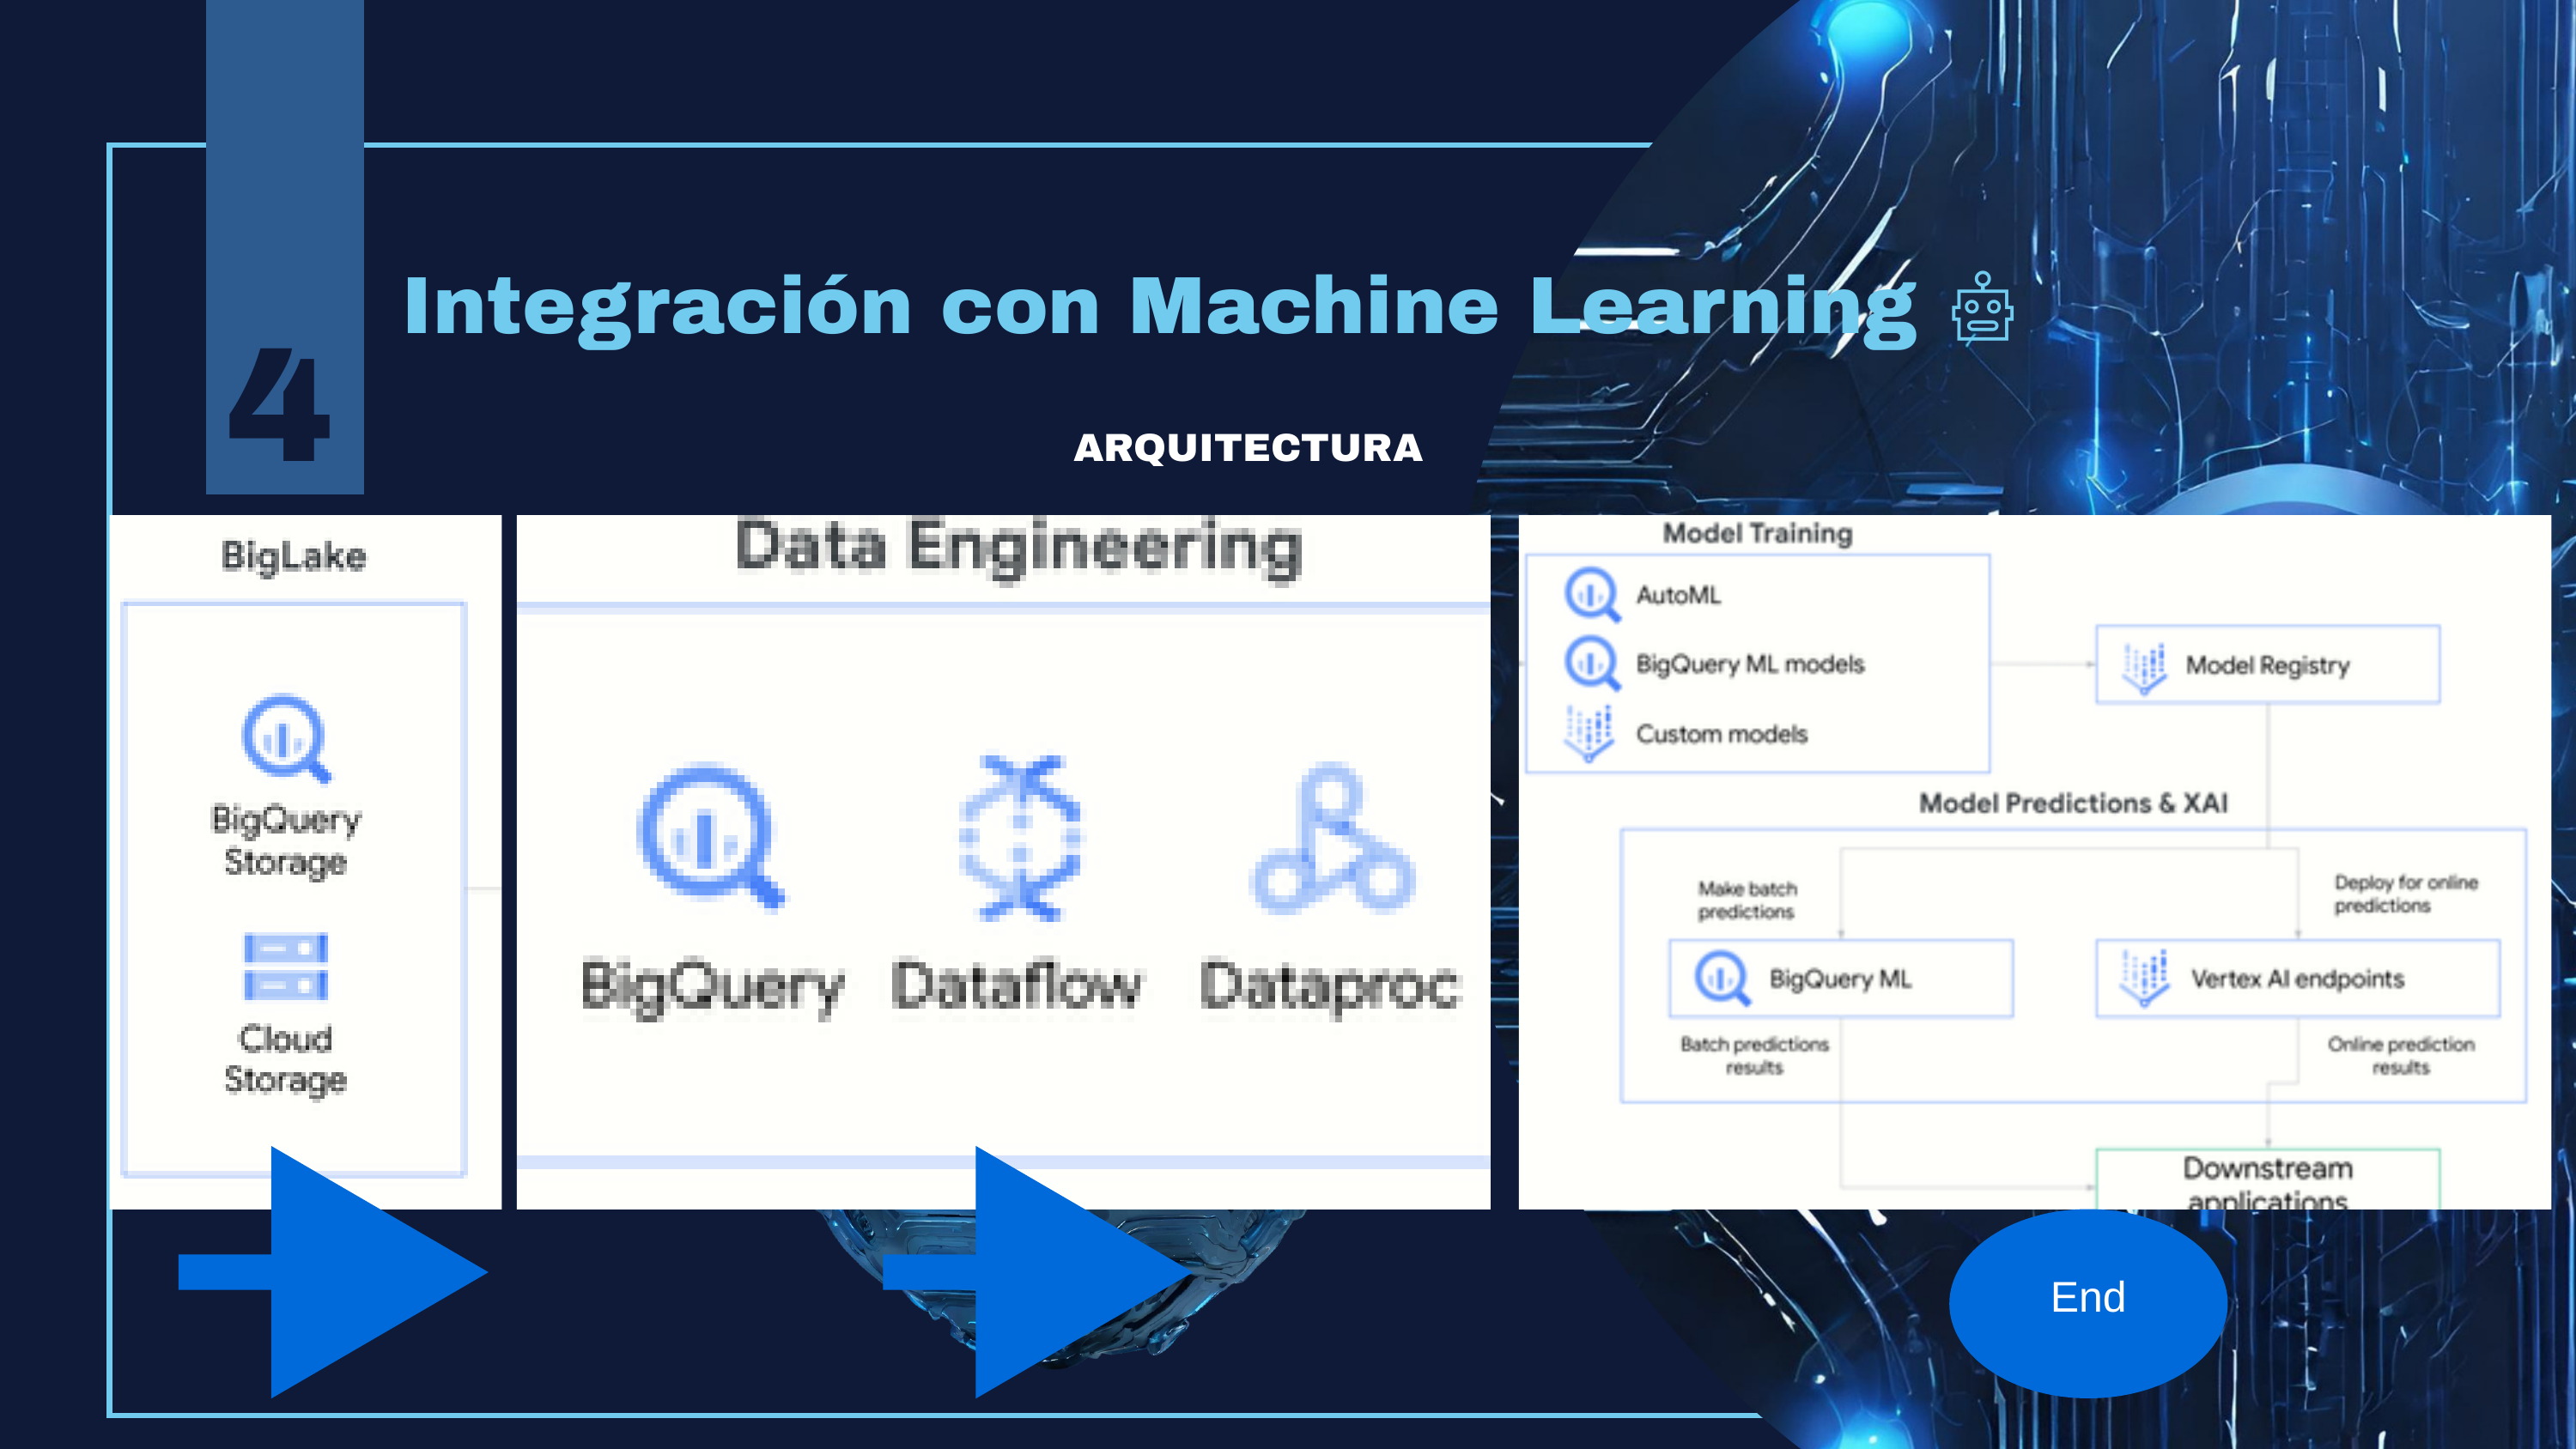

Integración con Machine Learning 🤖

4

ARQUITECTURA

End